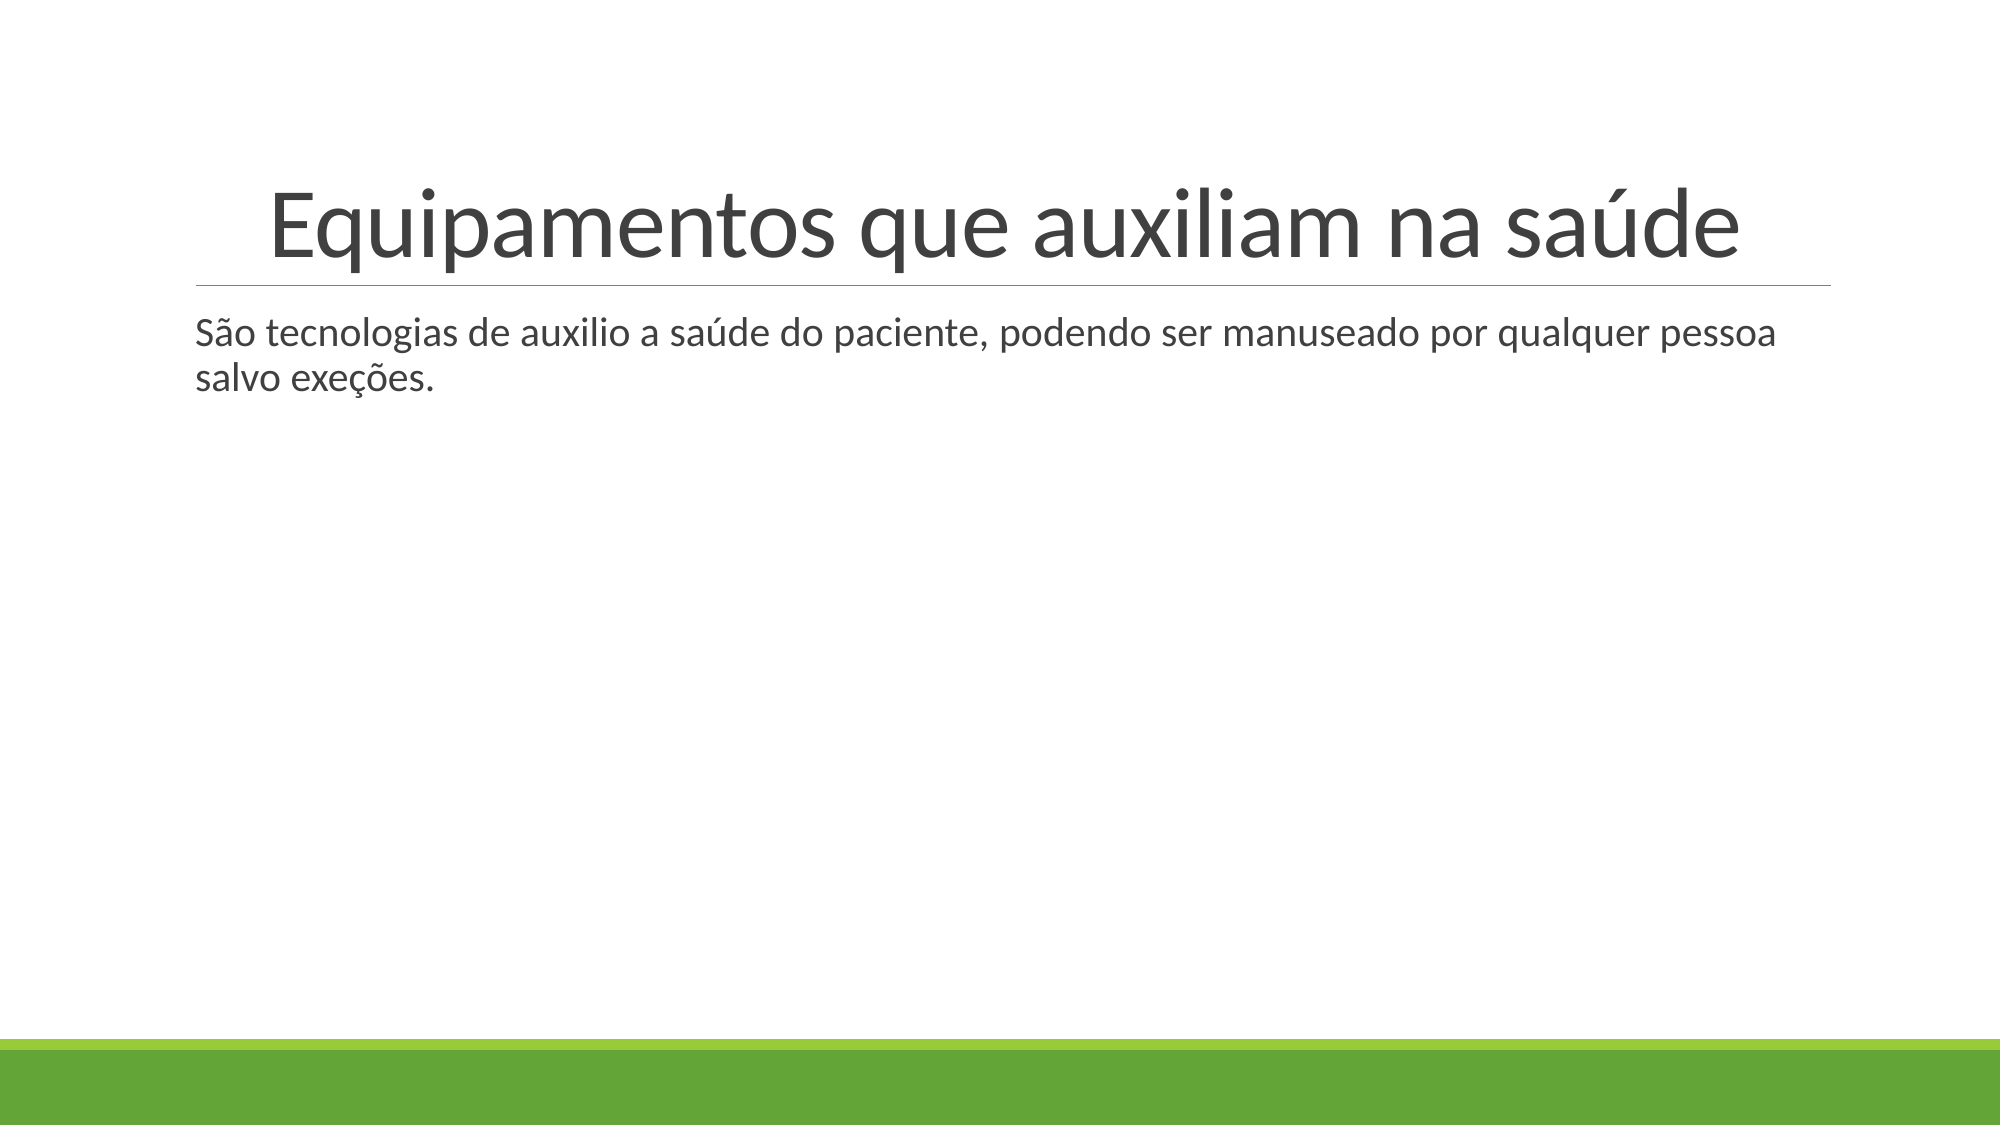

# Equipamentos que auxiliam na saúde
São tecnologias de auxilio a saúde do paciente, podendo ser manuseado por qualquer pessoa salvo exeções.